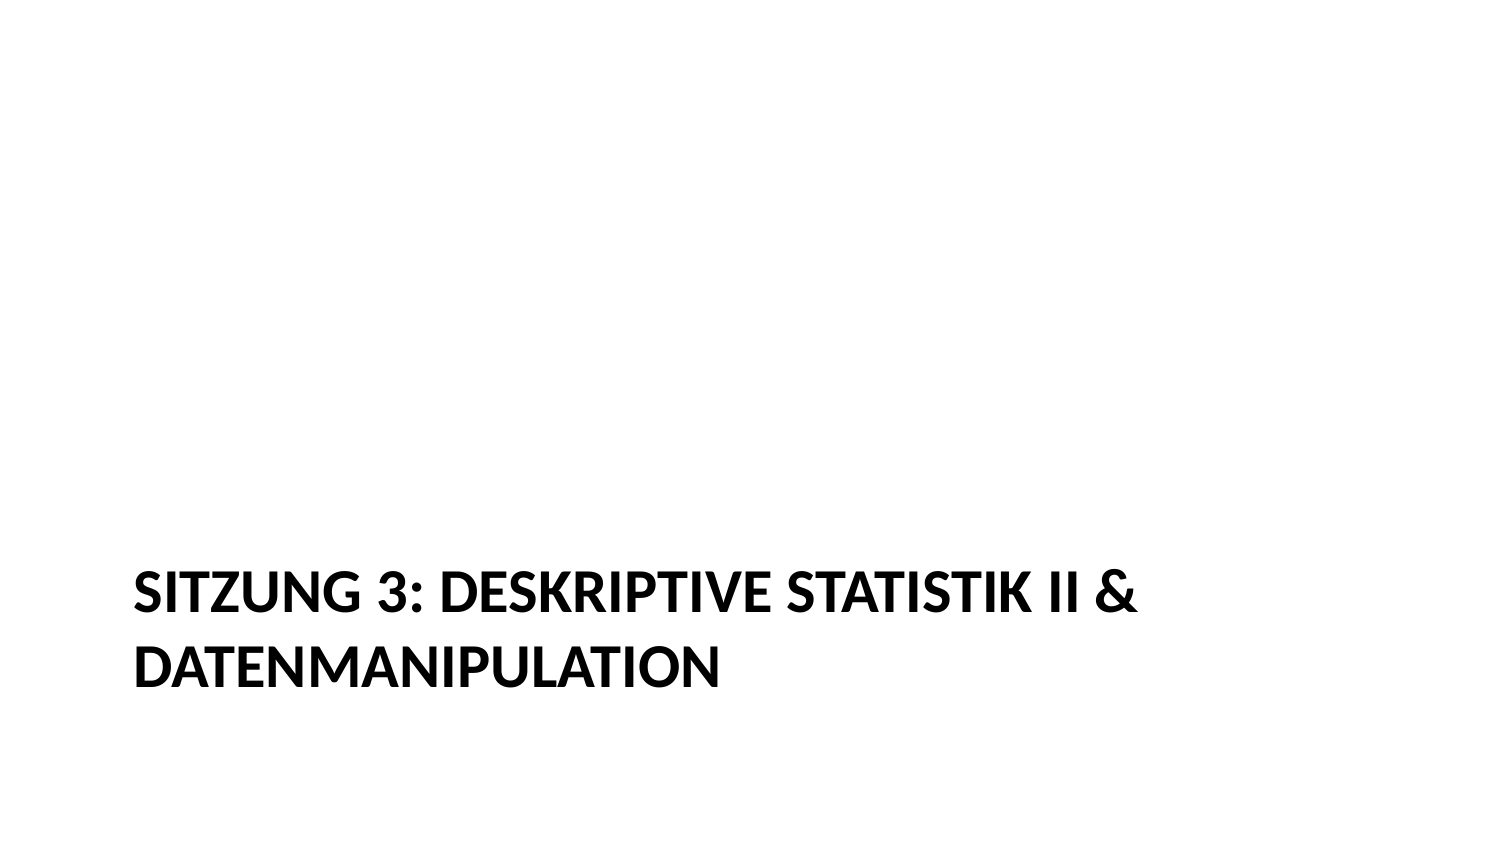

# Sitzung 3: Deskriptive Statistik II & Datenmanipulation